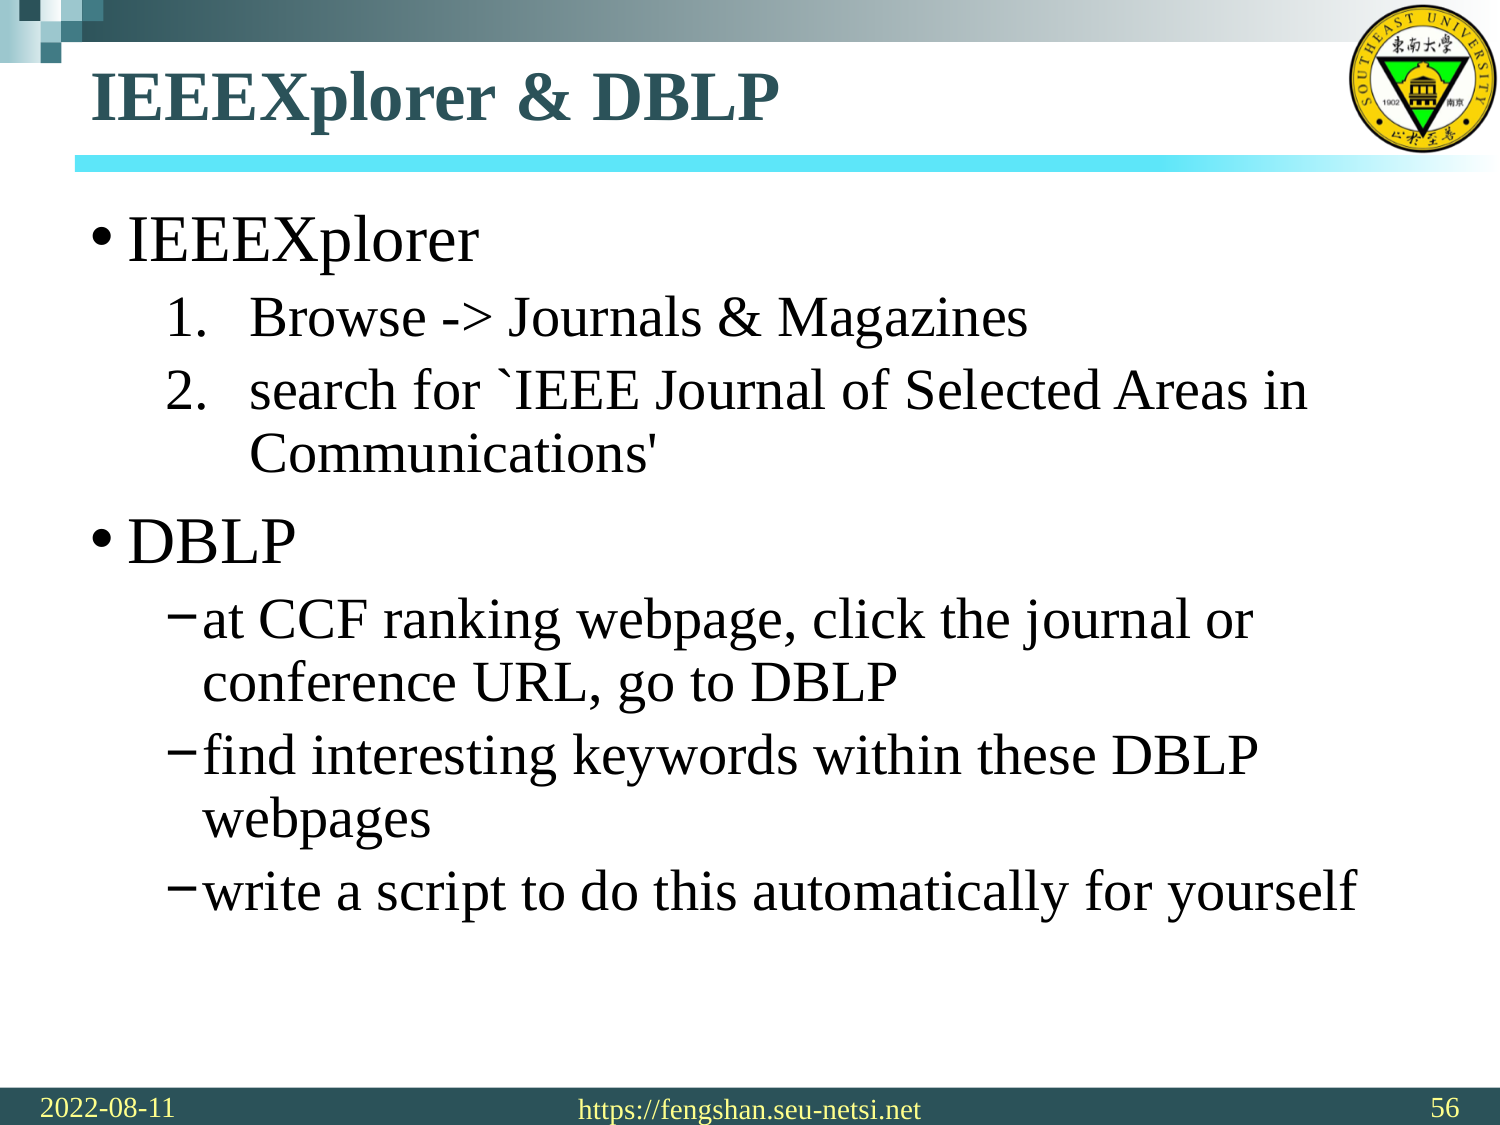

# IEEEXplorer & DBLP
IEEEXplorer
Browse -> Journals & Magazines
search for `IEEE Journal of Selected Areas in Communications'
DBLP
at CCF ranking webpage, click the journal or conference URL, go to DBLP
find interesting keywords within these DBLP webpages
write a script to do this automatically for yourself

2022-08-11
56
https://fengshan.seu-netsi.net